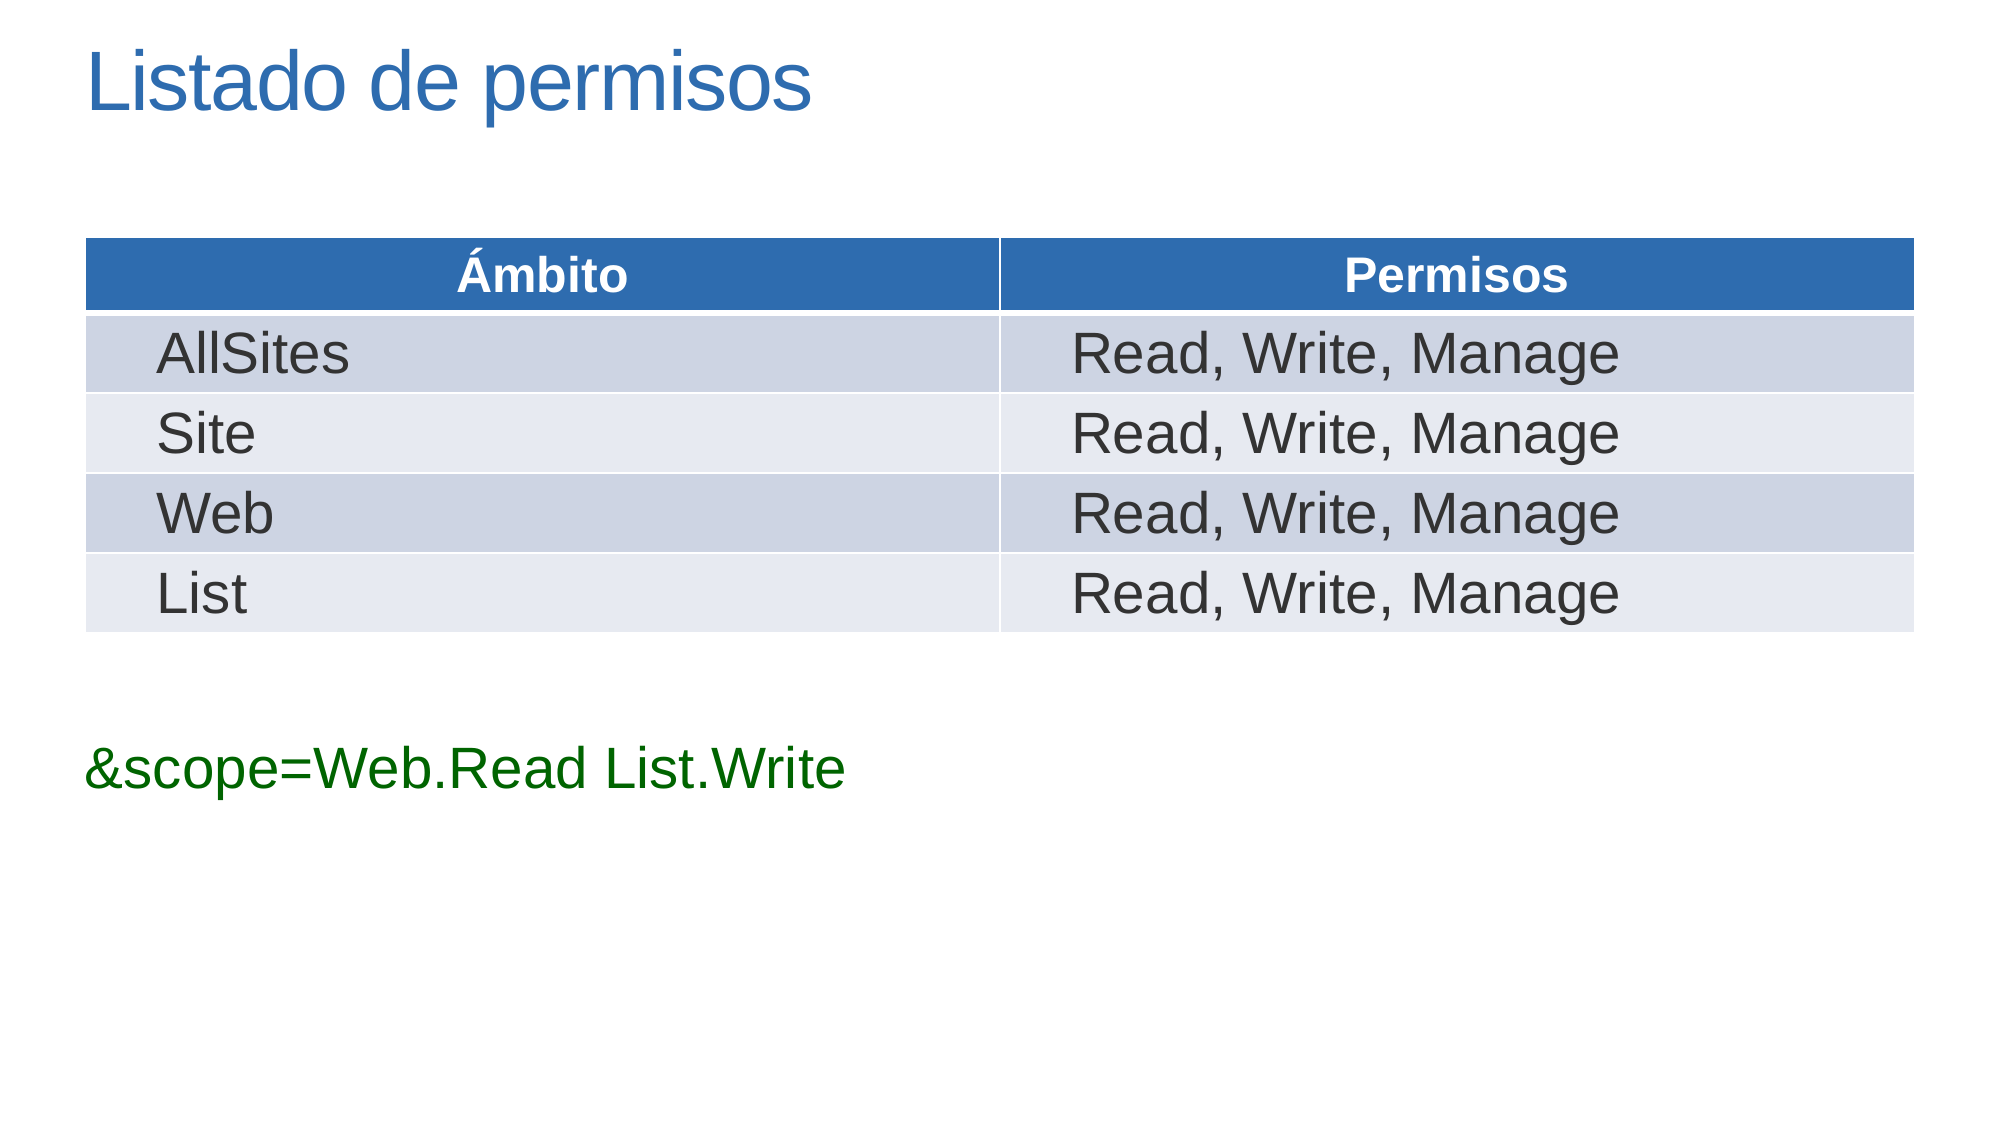

# Listado de permisos
| Ámbito | Permisos |
| --- | --- |
| AllSites | Read, Write, Manage |
| Site | Read, Write, Manage |
| Web | Read, Write, Manage |
| List | Read, Write, Manage |

&scope=Web.Read List.Write